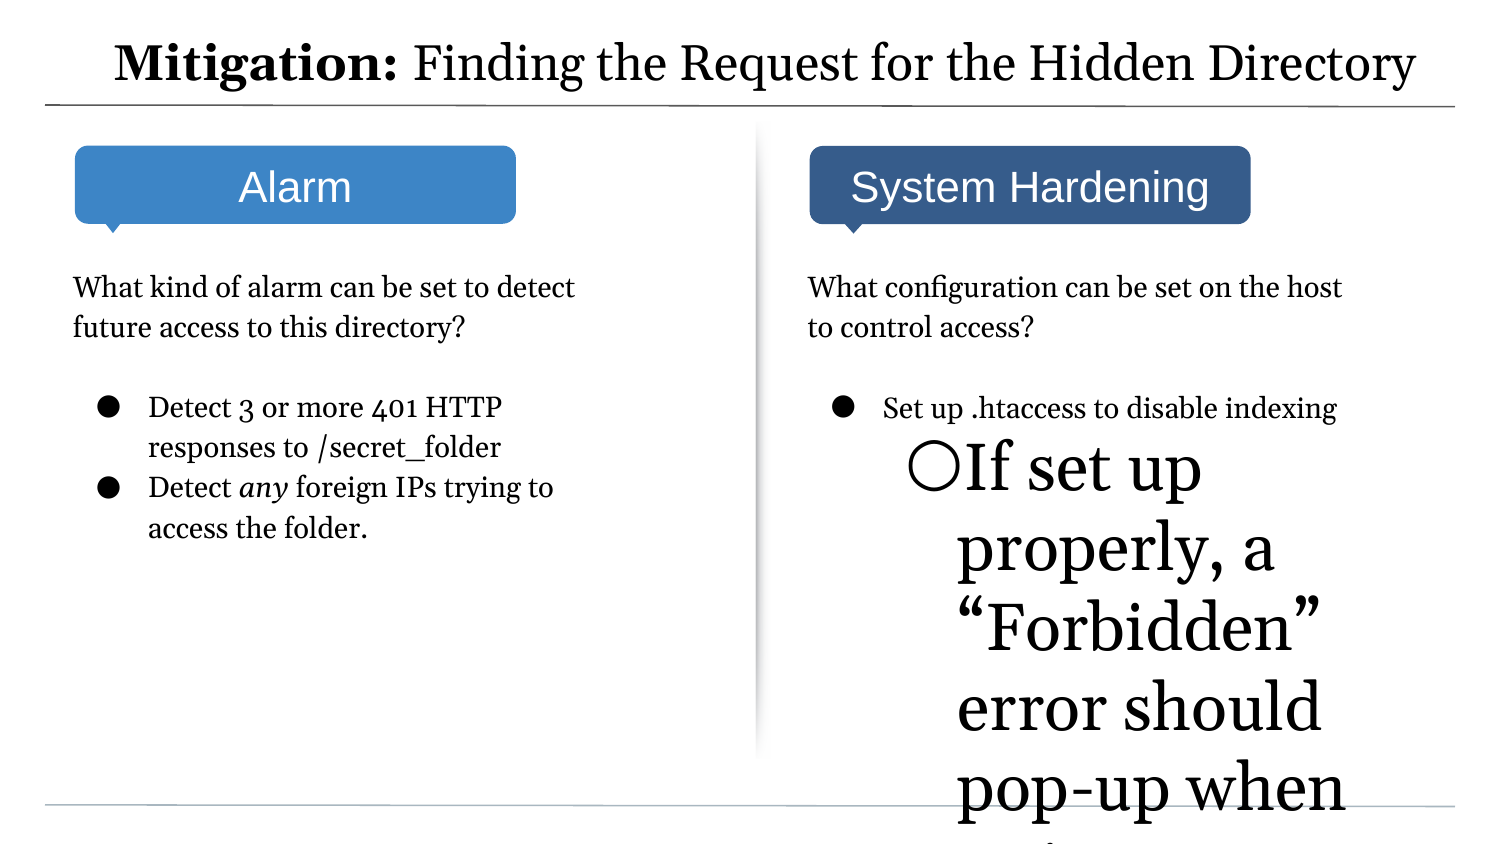

# Mitigation: Finding the Request for the Hidden Directory
What kind of alarm can be set to detect future access to this directory?

Detect 3 or more 401 HTTP responses to /secret_folder
Detect any foreign IPs trying to access the folder.
What configuration can be set on the host to control access?

Set up .htaccess to disable indexing
If set up properly, a “Forbidden” error should pop-up when trying to access /secret_folder
Remove any public information regarding the location of /secret_folder or how to access it